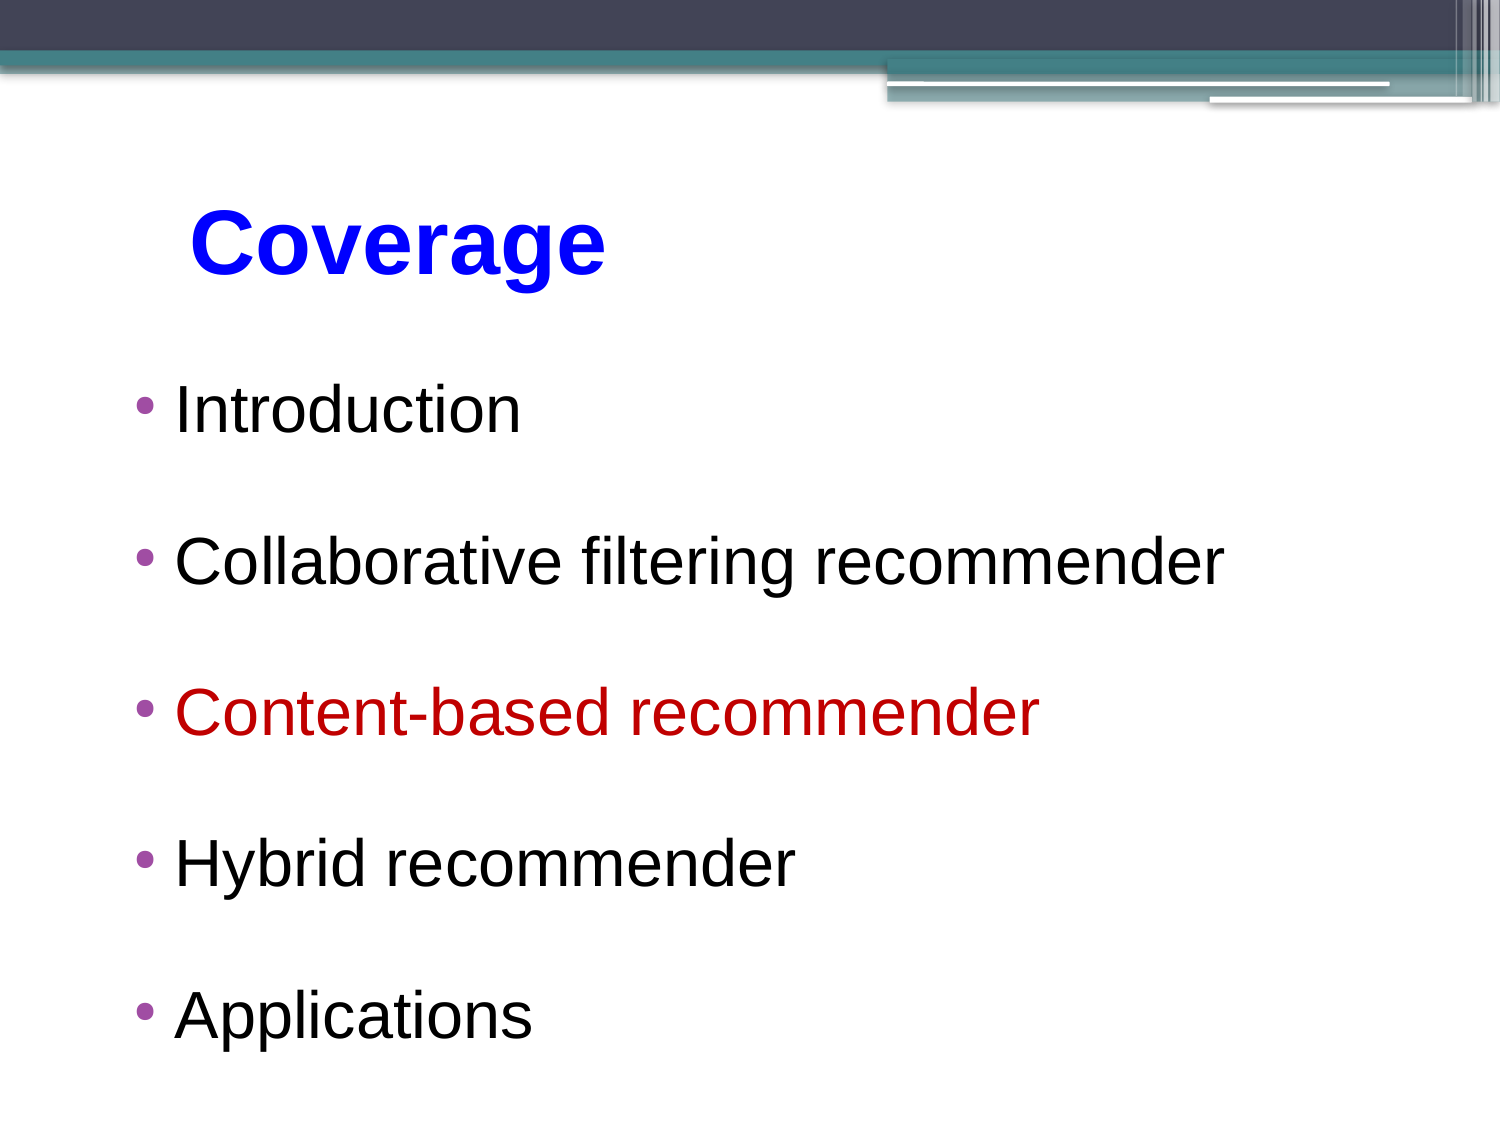

# Coverage

Introduction
Collaborative filtering recommender
Content-based recommender
Hybrid recommender
Applications